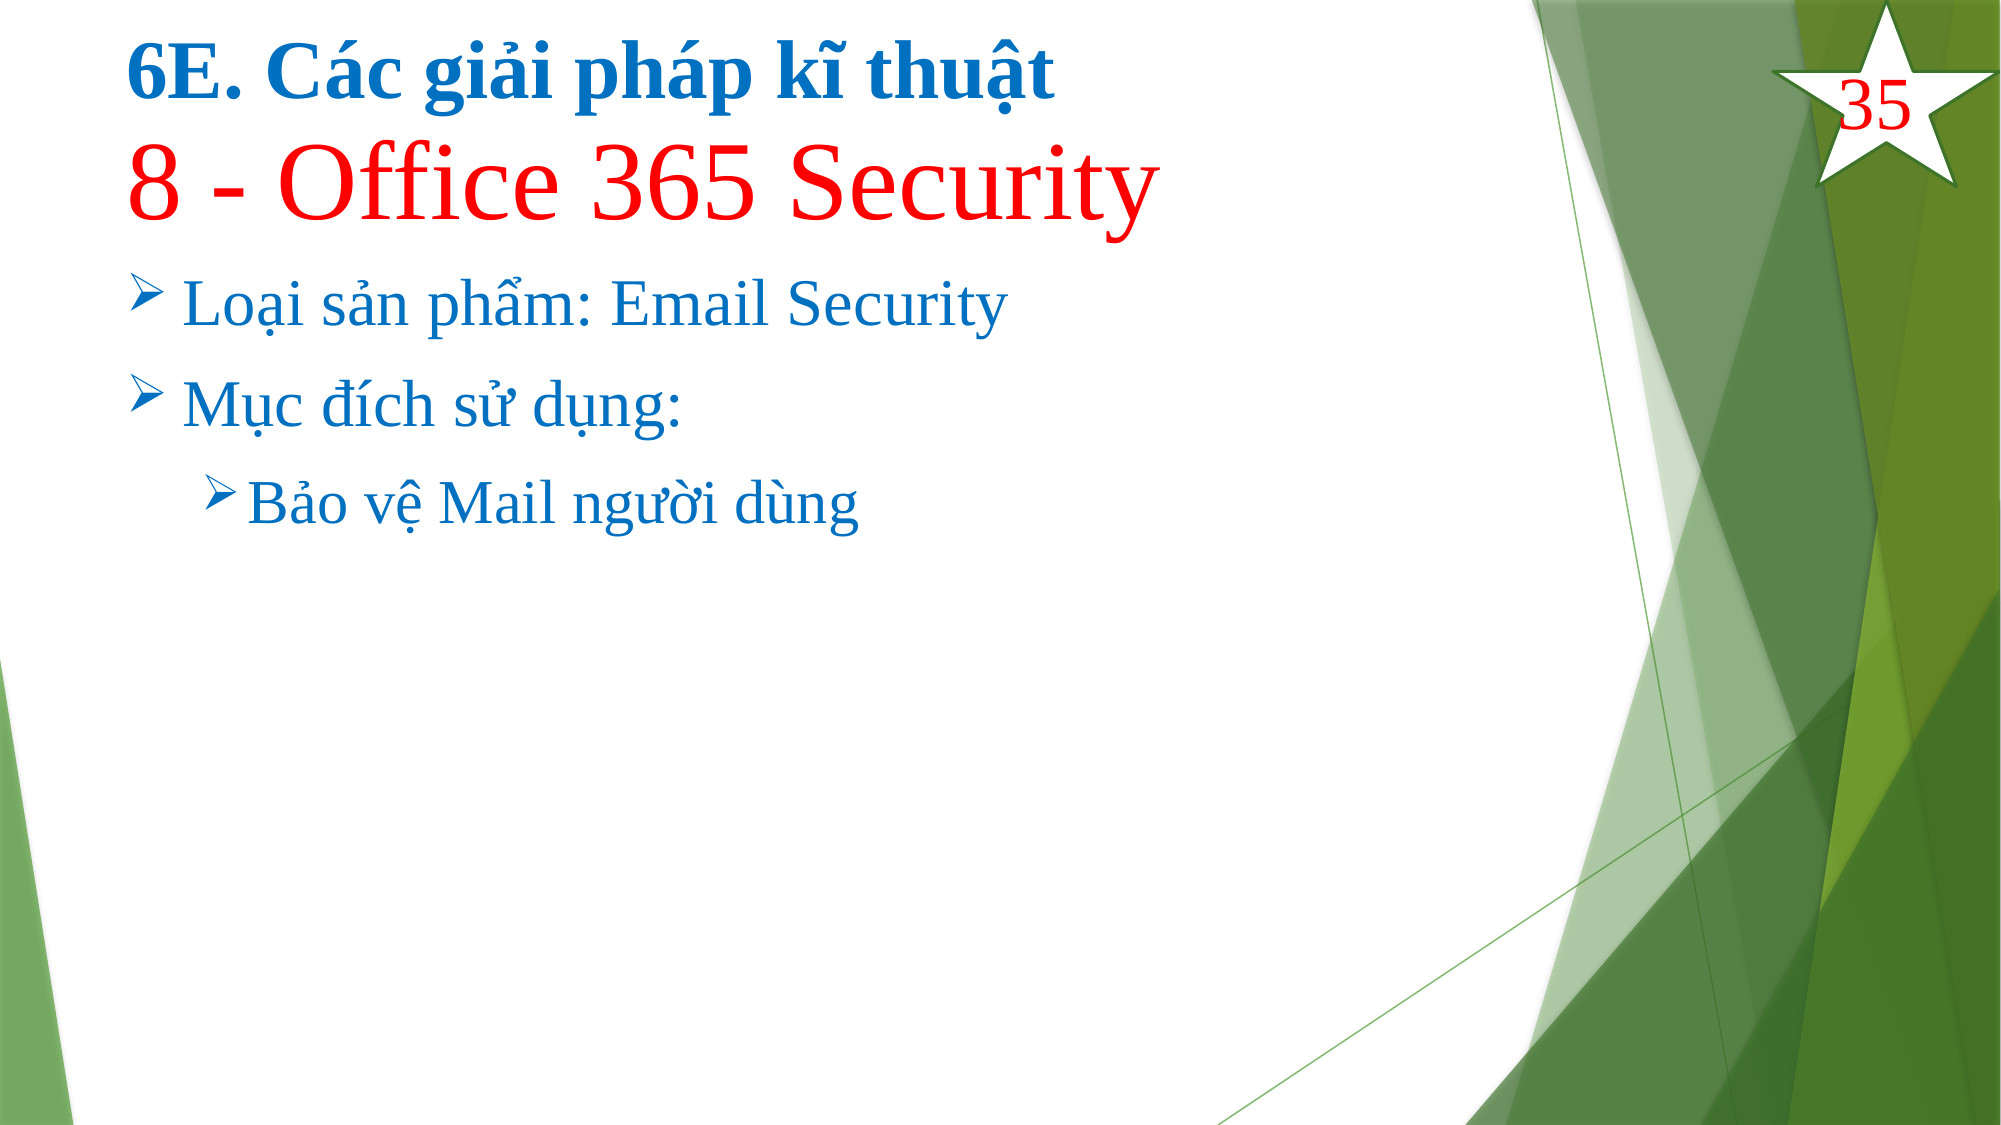

# 6E. Các giải pháp kĩ thuật
35
8 - Office 365 Security
Loại sản phẩm: Email Security
Mục đích sử dụng:
Bảo vệ Mail người dùng